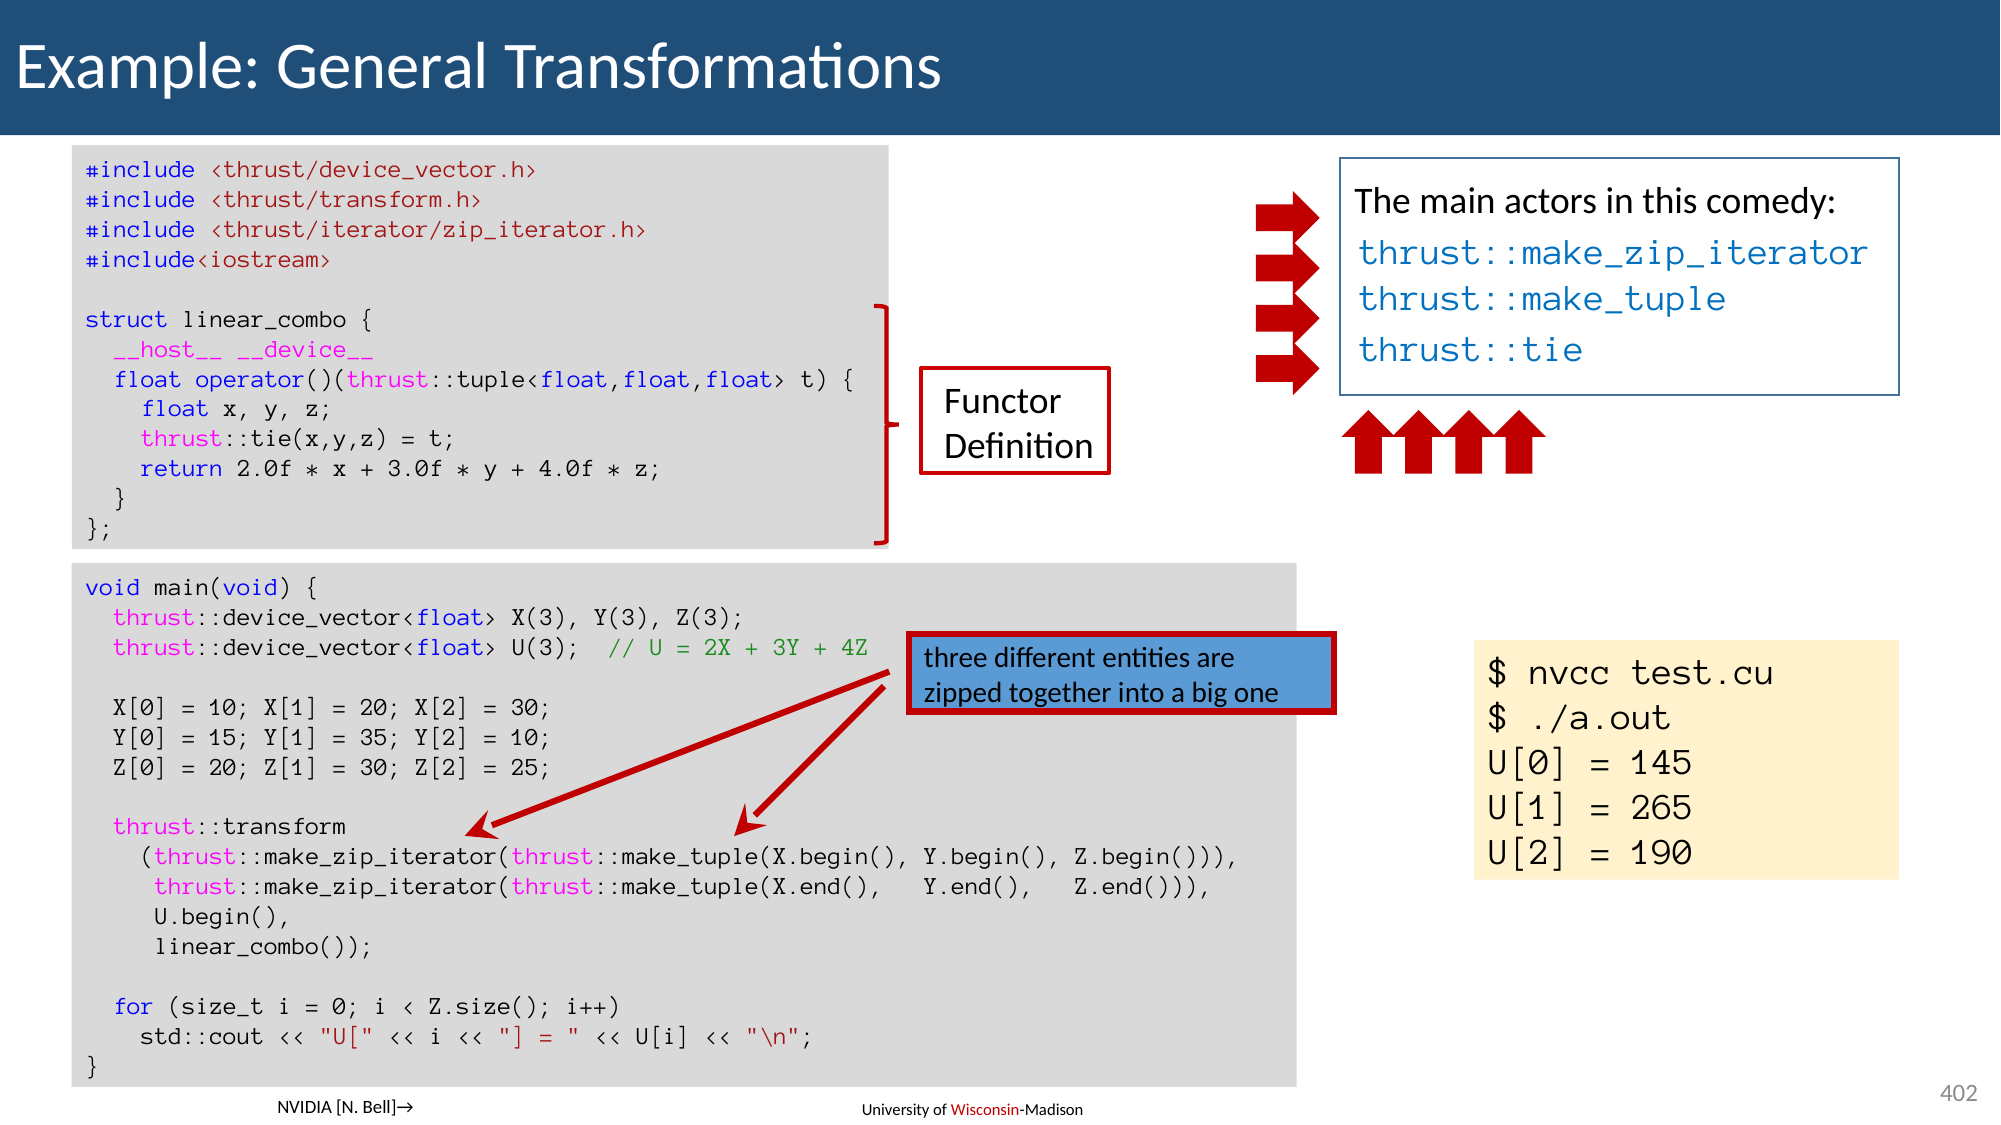

# Example: General Transformations
#include <thrust/device_vector.h>
#include <thrust/transform.h>
#include <thrust/iterator/zip_iterator.h>
#include<iostream>

struct linear_combo {
  __host__ __device__
  float operator()(thrust::tuple<float,float,float> t) {
    float x, y, z;
    thrust::tie(x,y,z) = t;
    return 2.0f * x + 3.0f * y + 4.0f * z;
  }
};

The main actors in this comedy:
thrust::make_zip_iterator
thrust::make_tuple
thrust::tie

 Functor
 Definition
void main(void) {
  thrust::device_vector<float> X(3), Y(3), Z(3);
  thrust::device_vector<float> U(3);  // U = 2X + 3Y + 4Z

  X[0] = 10; X[1] = 20; X[2] = 30;
  Y[0] = 15; Y[1] = 35; Y[2] = 10;
  Z[0] = 20; Z[1] = 30; Z[2] = 25;

  thrust::transform
    (thrust::make_zip_iterator(thrust::make_tuple(X.begin(), Y.begin(), Z.begin())),
     thrust::make_zip_iterator(thrust::make_tuple(X.end(),   Y.end(),   Z.end())),
     U.begin(),
     linear_combo());

  for (size_t i = 0; i < Z.size(); i++)
    std::cout << "U[" << i << "] = " << U[i] << "\n";
}
three different entities are zipped together into a big one
$ nvcc test.cu
$ ./a.out
U[0] = 145
U[1] = 265
U[2] = 190
402
NVIDIA [N. Bell]→